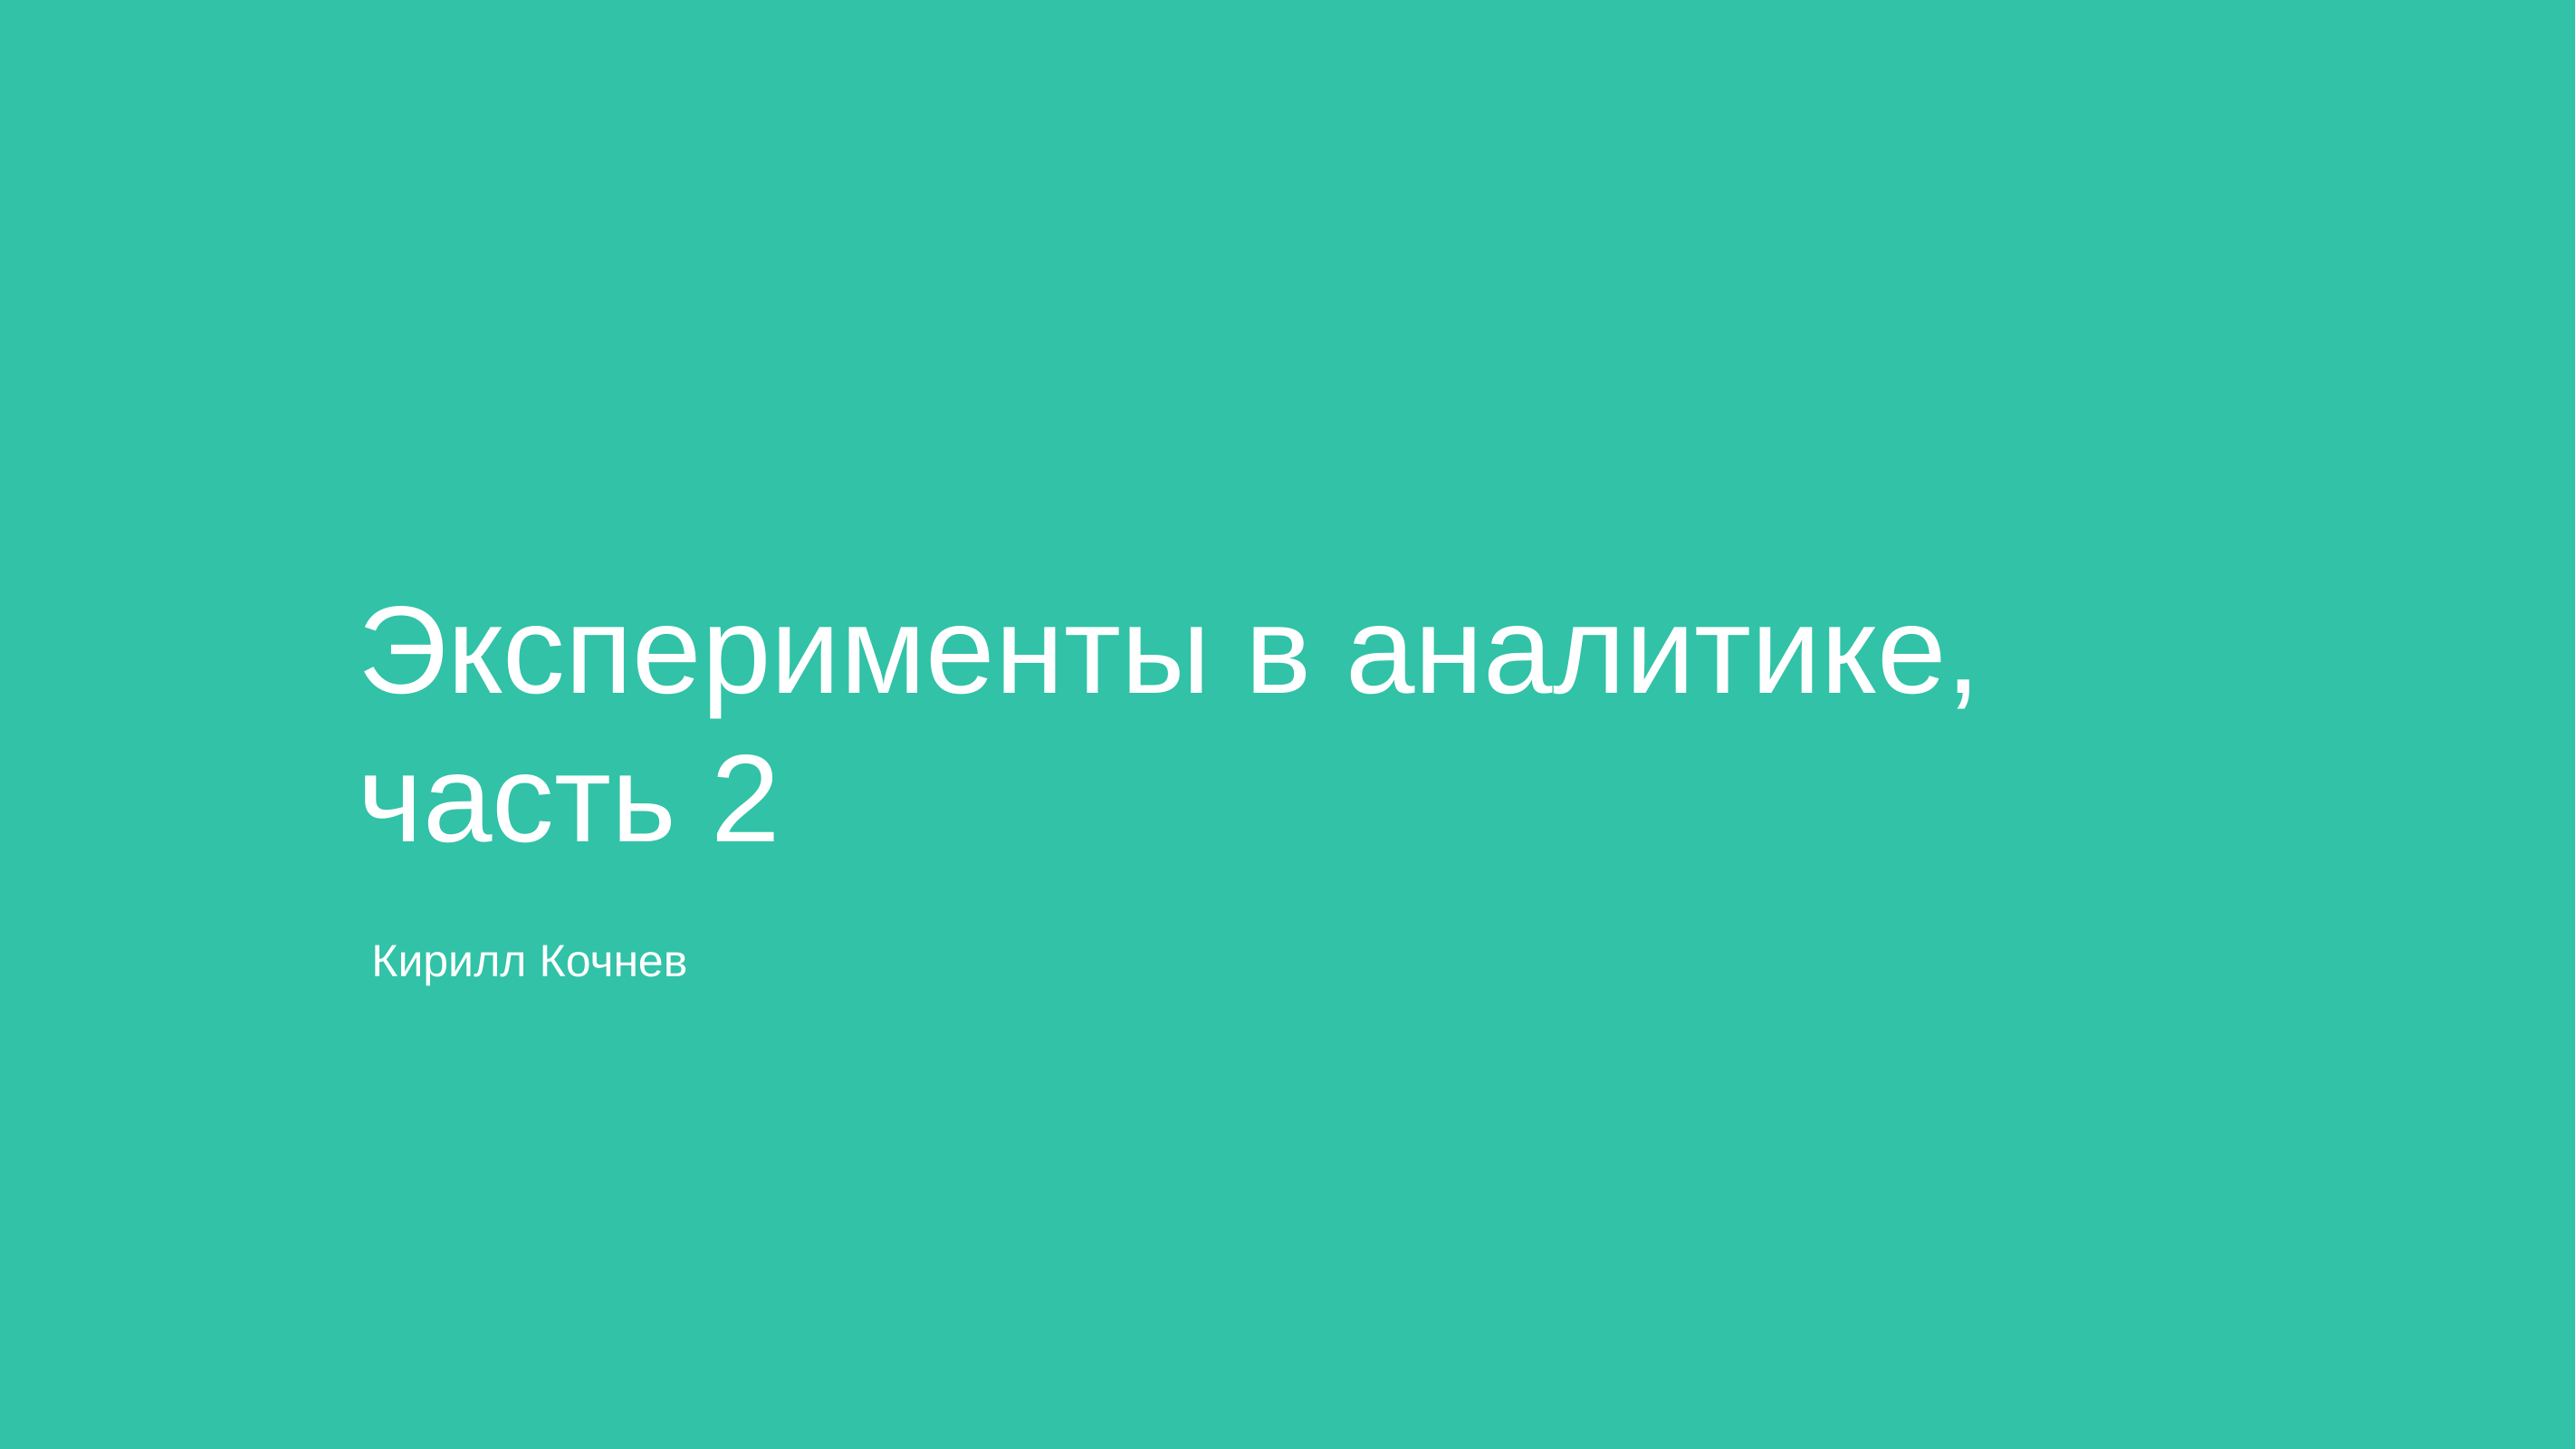

# Эксперименты в аналитике, часть 2
Кирилл Кочнев